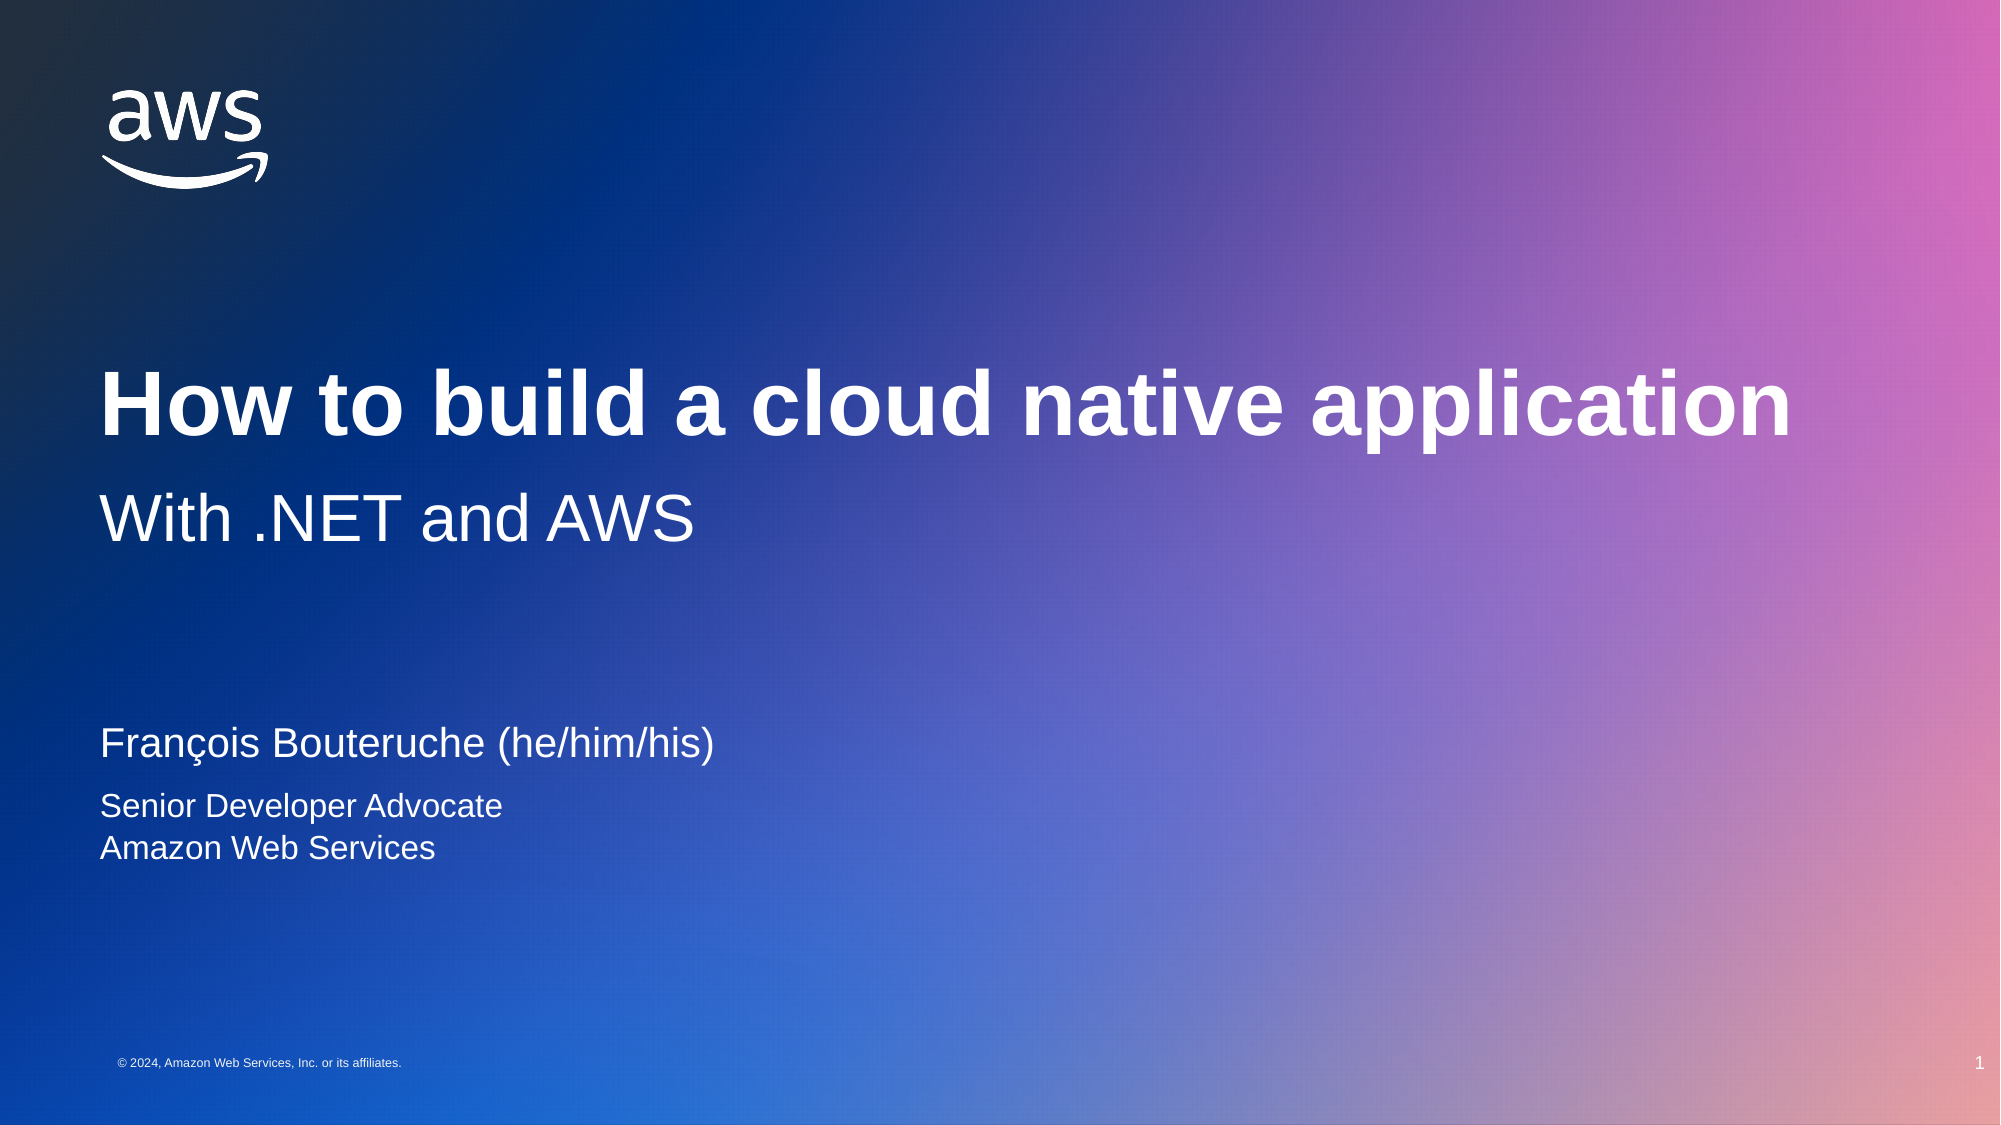

# How to build a cloud native application
With .NET and AWS
François Bouteruche (he/him/his)
Senior Developer Advocate
Amazon Web Services
1